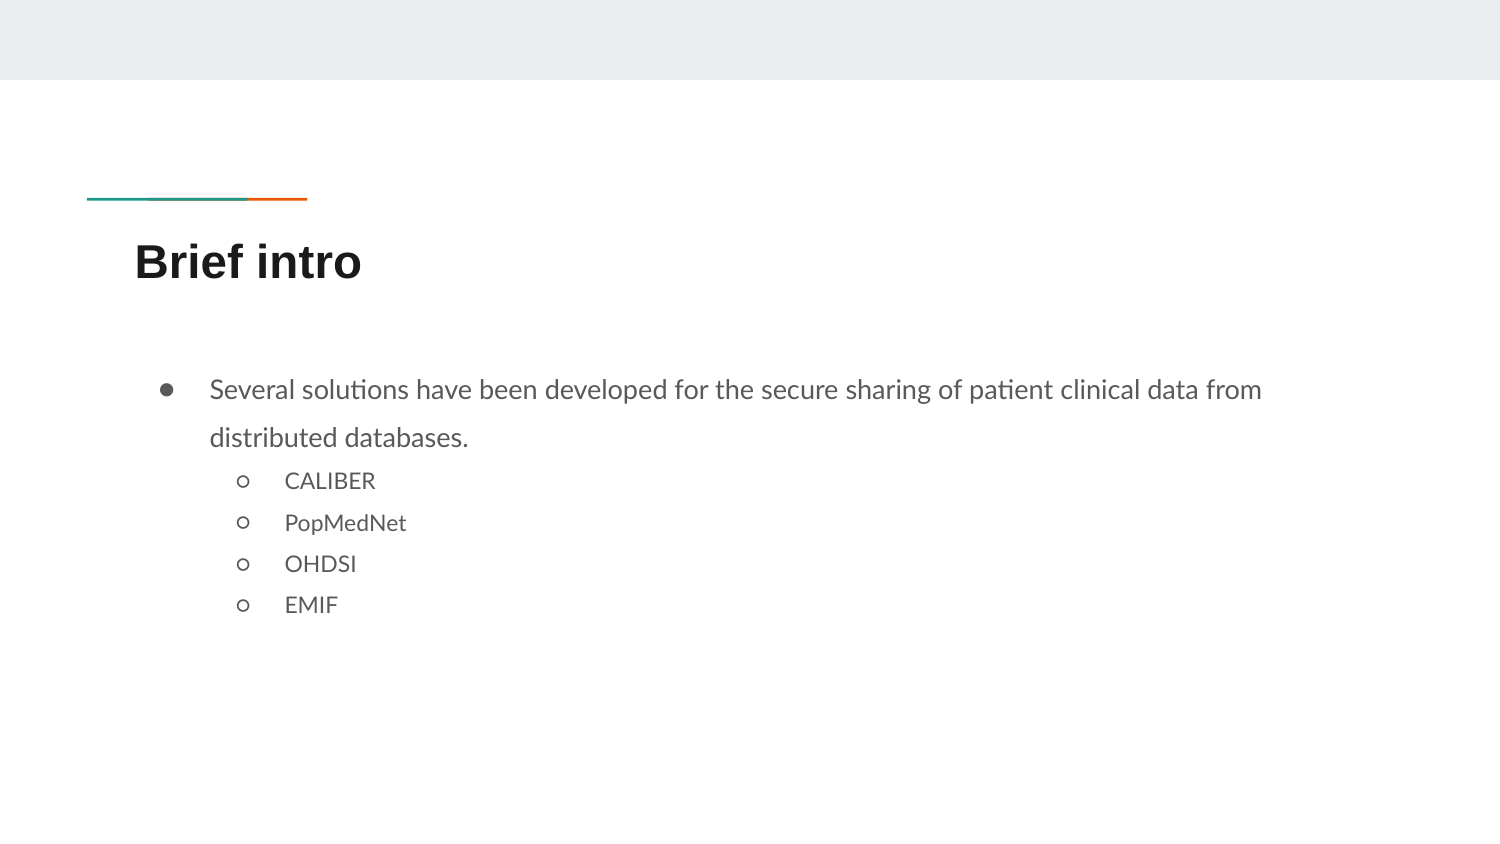

# Brief intro

Several solutions have been developed for the secure sharing of patient clinical data from distributed databases.
CALIBER
PopMedNet
OHDSI
EMIF